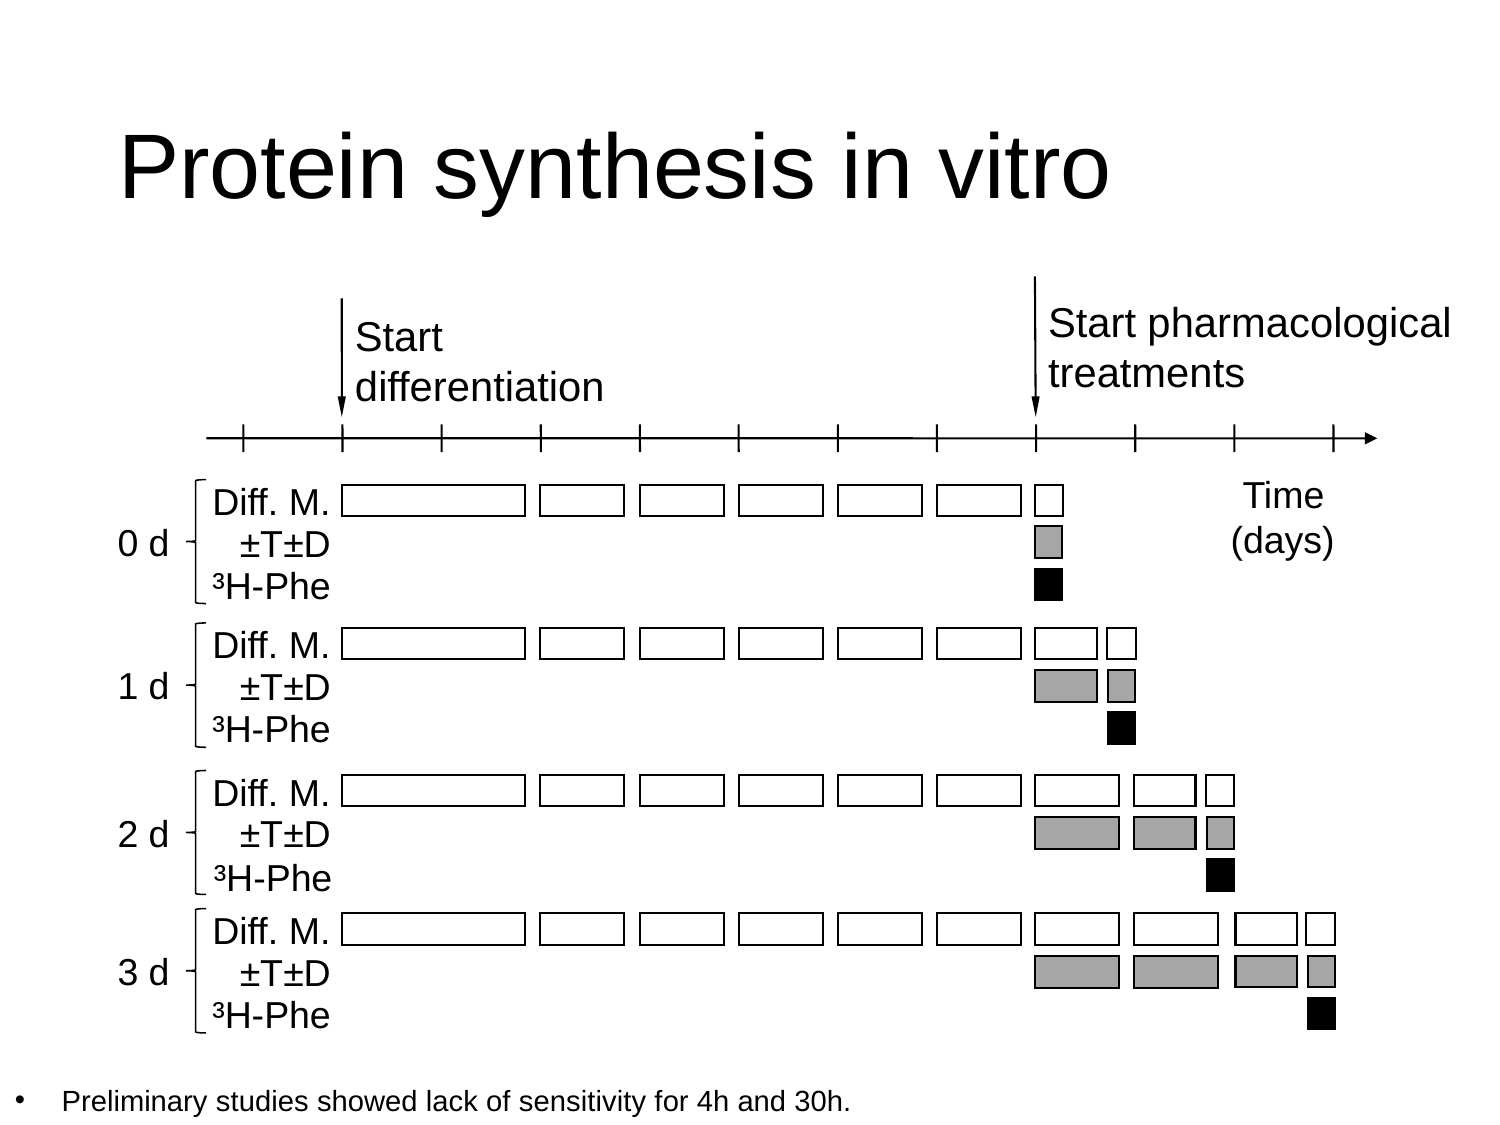

# Protein synthesis in vitro

Start pharmacological treatments

Start differentiation

Diff. M.

0 d
±T±D
Time
(days)

³H-Phe

Diff. M.

1 d
±T±D

³H-Phe

Diff. M.

2 d
±T±D

³H-Phe

Diff. M.

3 d
±T±D

³H-Phe

Preliminary studies showed lack of sensitivity for 4h and 30h.